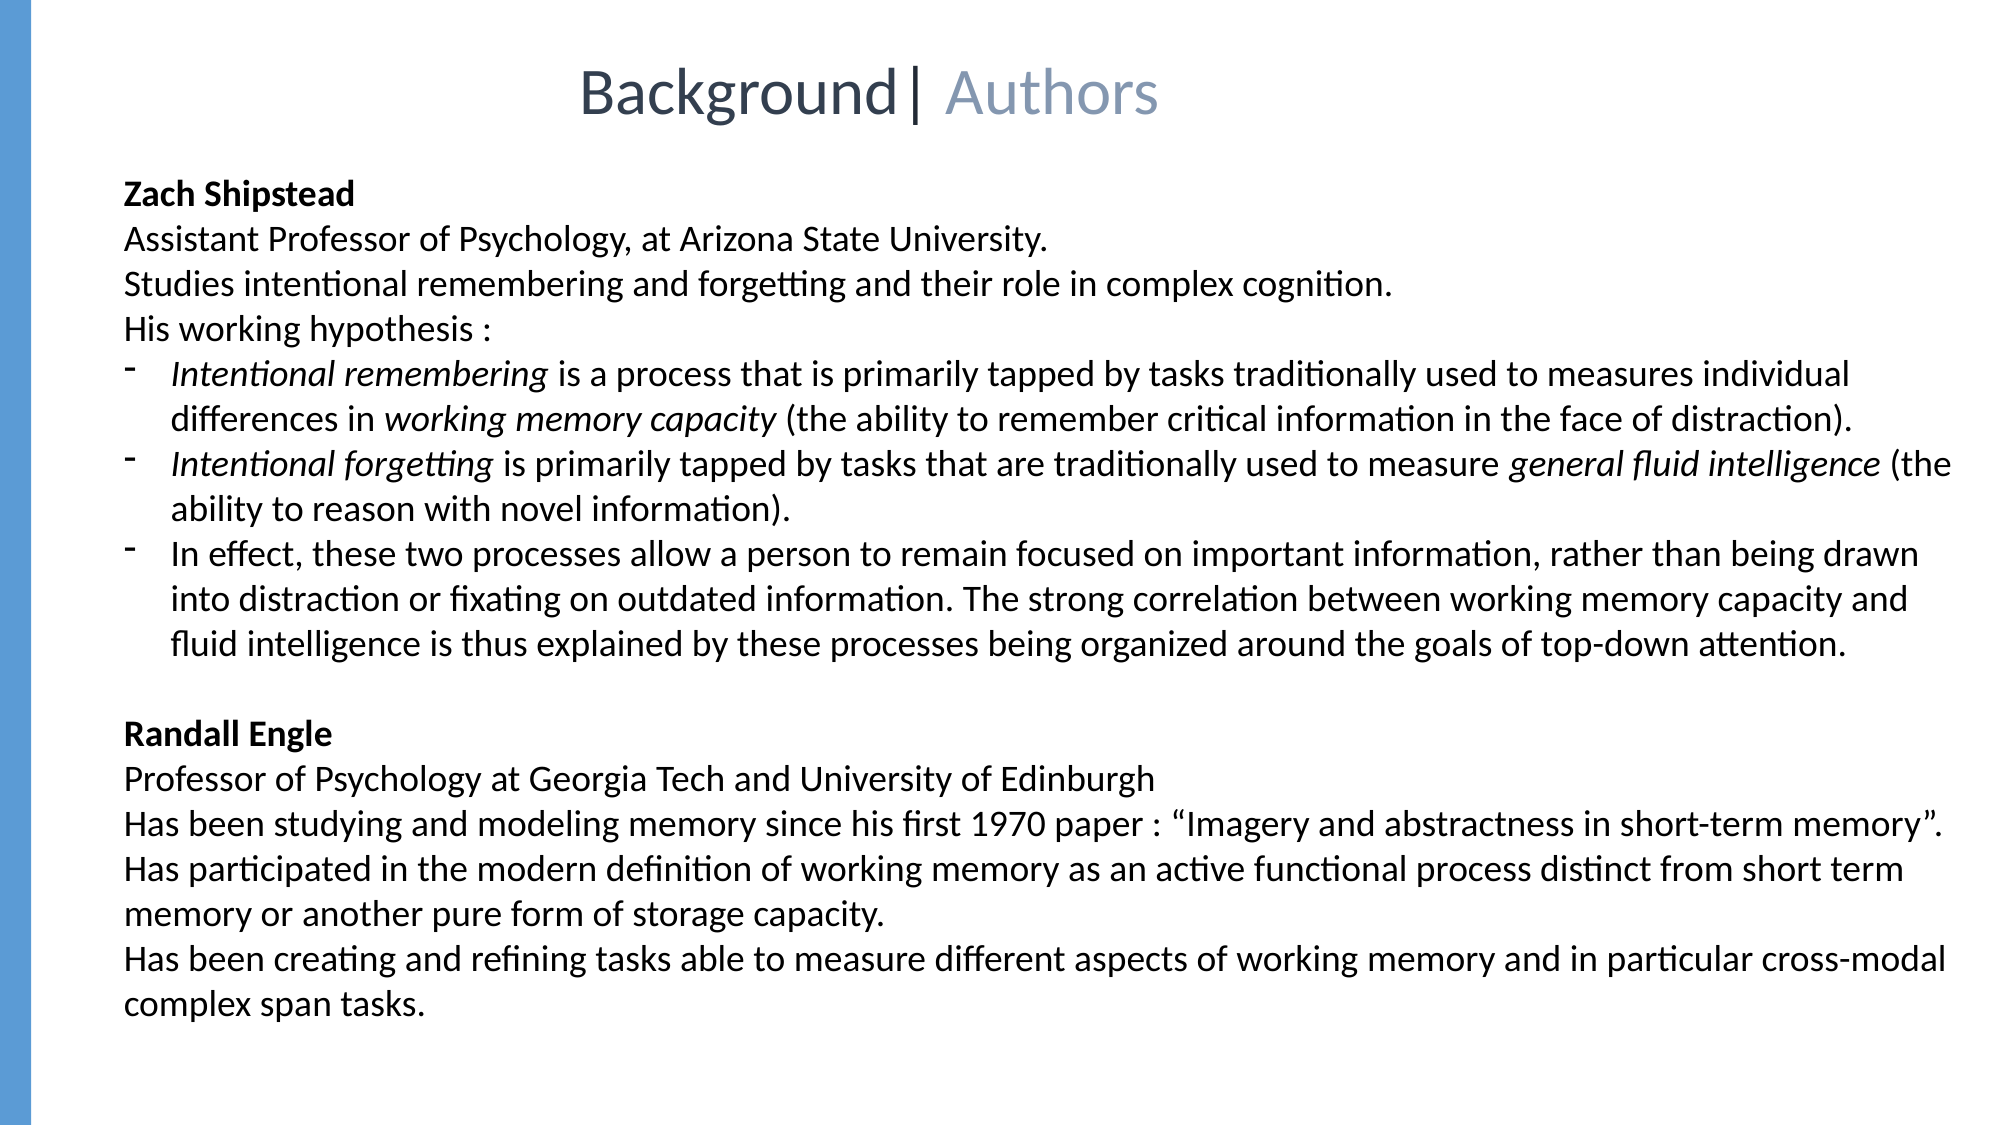

Background| Authors

Zach Shipstead
Assistant Professor of Psychology, at Arizona State University.
Studies intentional remembering and forgetting and their role in complex cognition.
His working hypothesis :
Intentional remembering is a process that is primarily tapped by tasks traditionally used to measures individual differences in working memory capacity (the ability to remember critical information in the face of distraction).
Intentional forgetting is primarily tapped by tasks that are traditionally used to measure general fluid intelligence (the ability to reason with novel information).
In effect, these two processes allow a person to remain focused on important information, rather than being drawn into distraction or fixating on outdated information. The strong correlation between working memory capacity and fluid intelligence is thus explained by these processes being organized around the goals of top-down attention.

Randall Engle
Professor of Psychology at Georgia Tech and University of Edinburgh
Has been studying and modeling memory since his first 1970 paper : “Imagery and abstractness in short-term memory”. Has participated in the modern definition of working memory as an active functional process distinct from short term memory or another pure form of storage capacity.
Has been creating and refining tasks able to measure different aspects of working memory and in particular cross-modal complex span tasks.